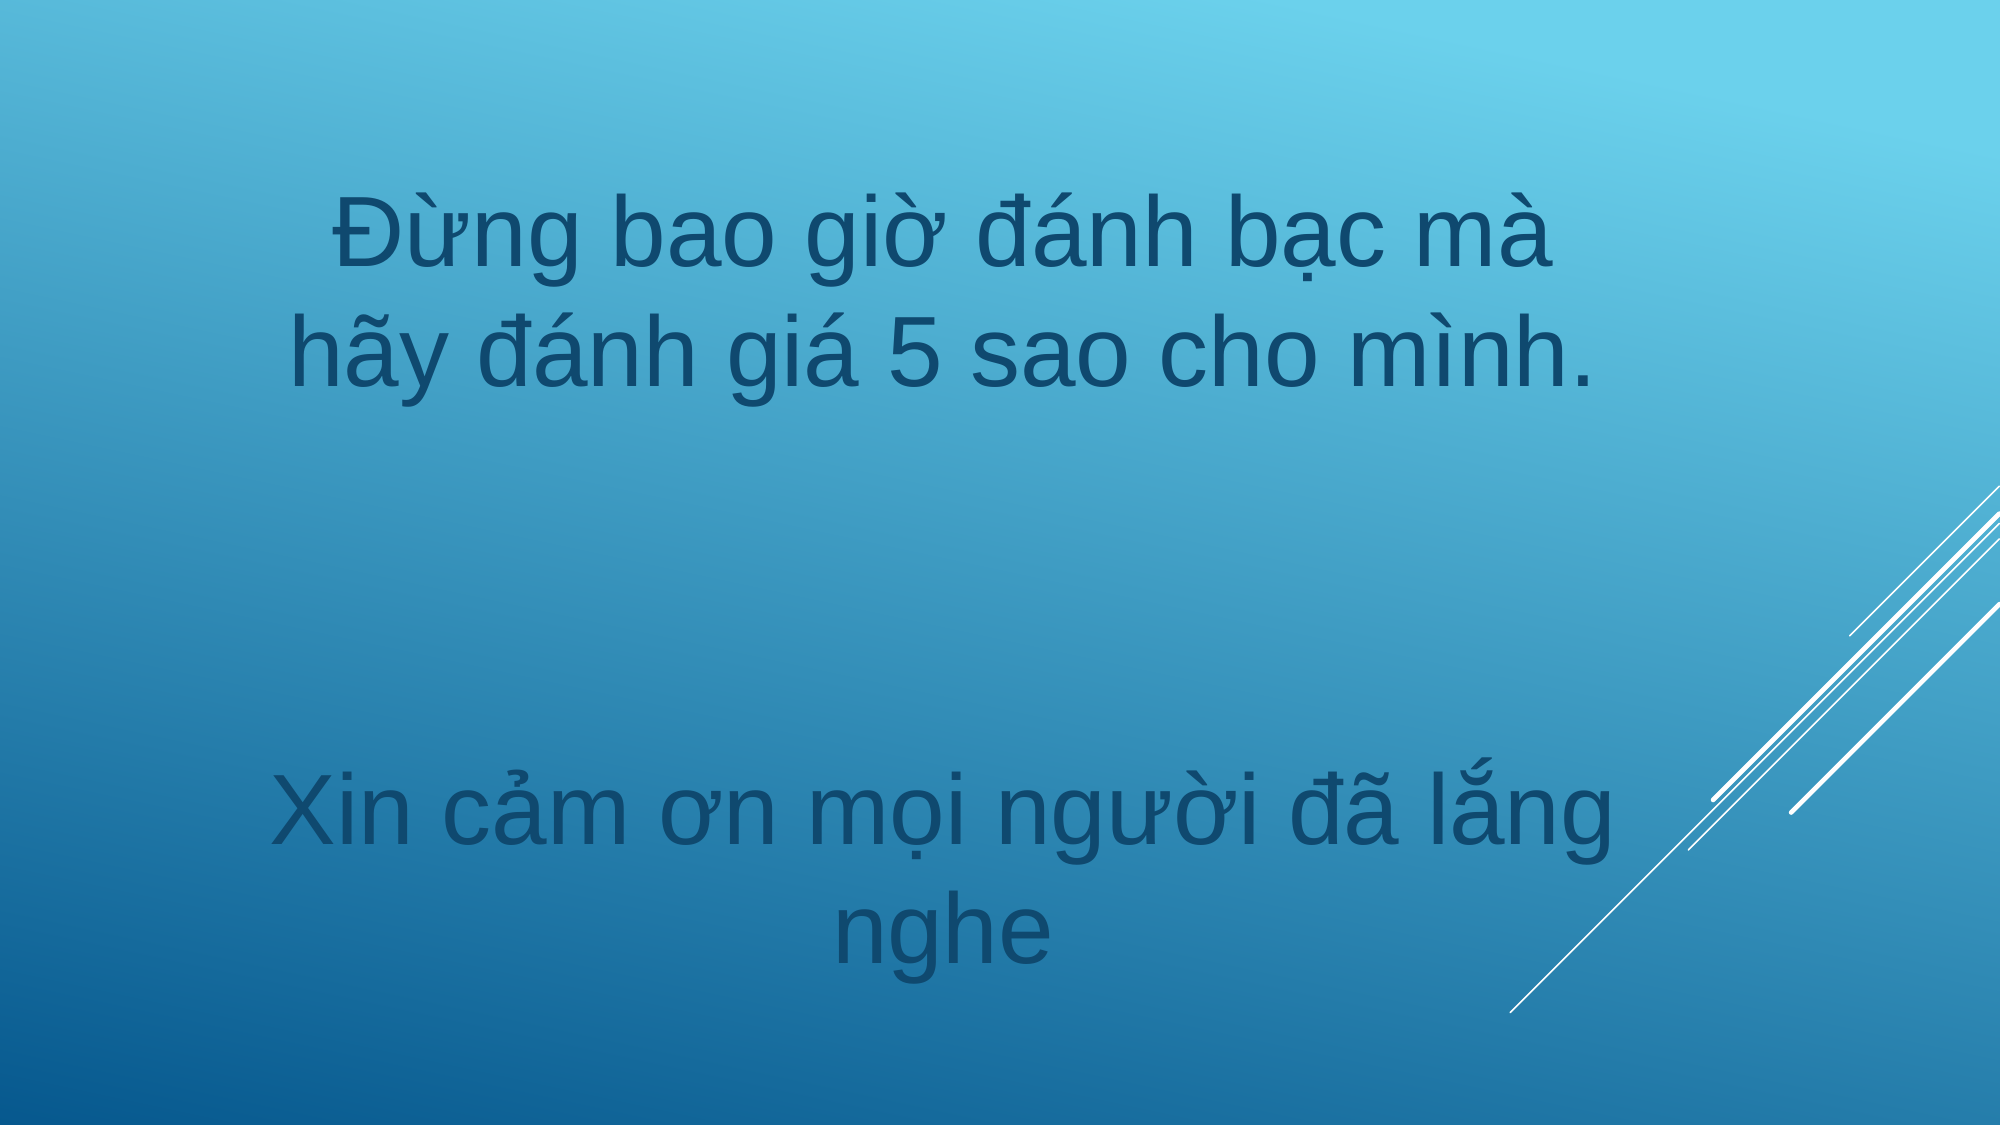

#
Đừng bao giờ đánh bạc mà hãy đánh giá 5 sao cho mình.

Xin cảm ơn mọi người đã lắng nghe